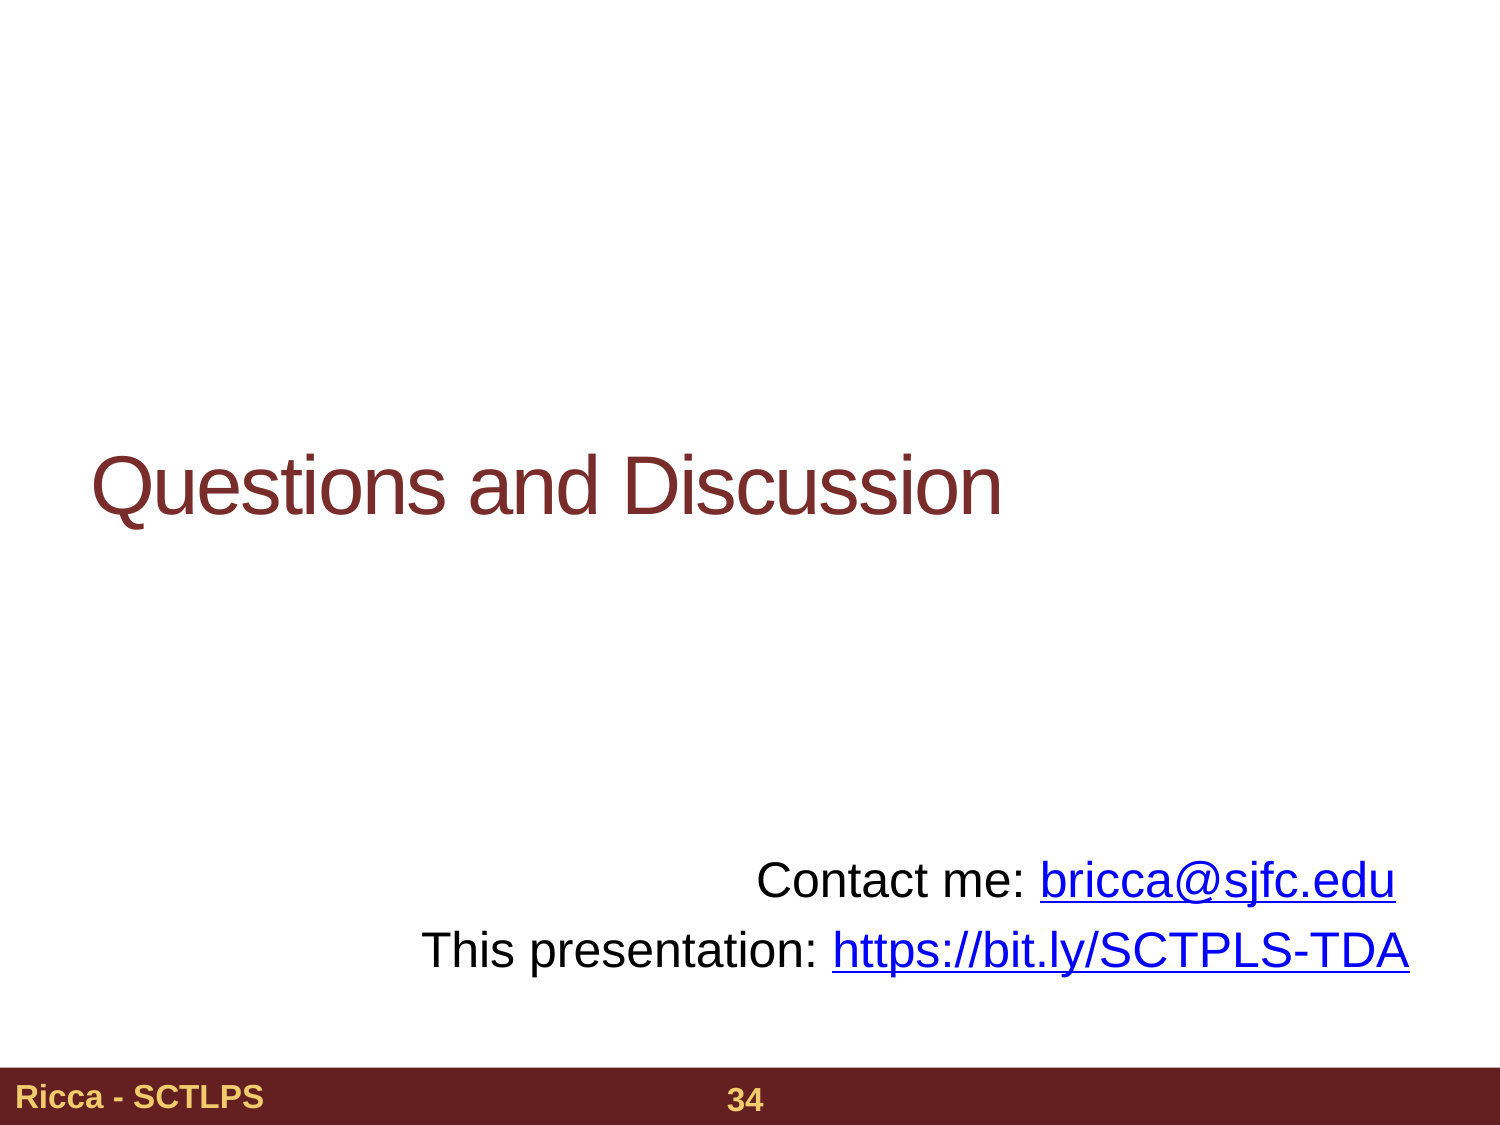

# Questions and Discussion
Contact me: bricca@sjfc.edu
This presentation: https://bit.ly/SCTPLS-TDA

Ricca - SCTLPS
34